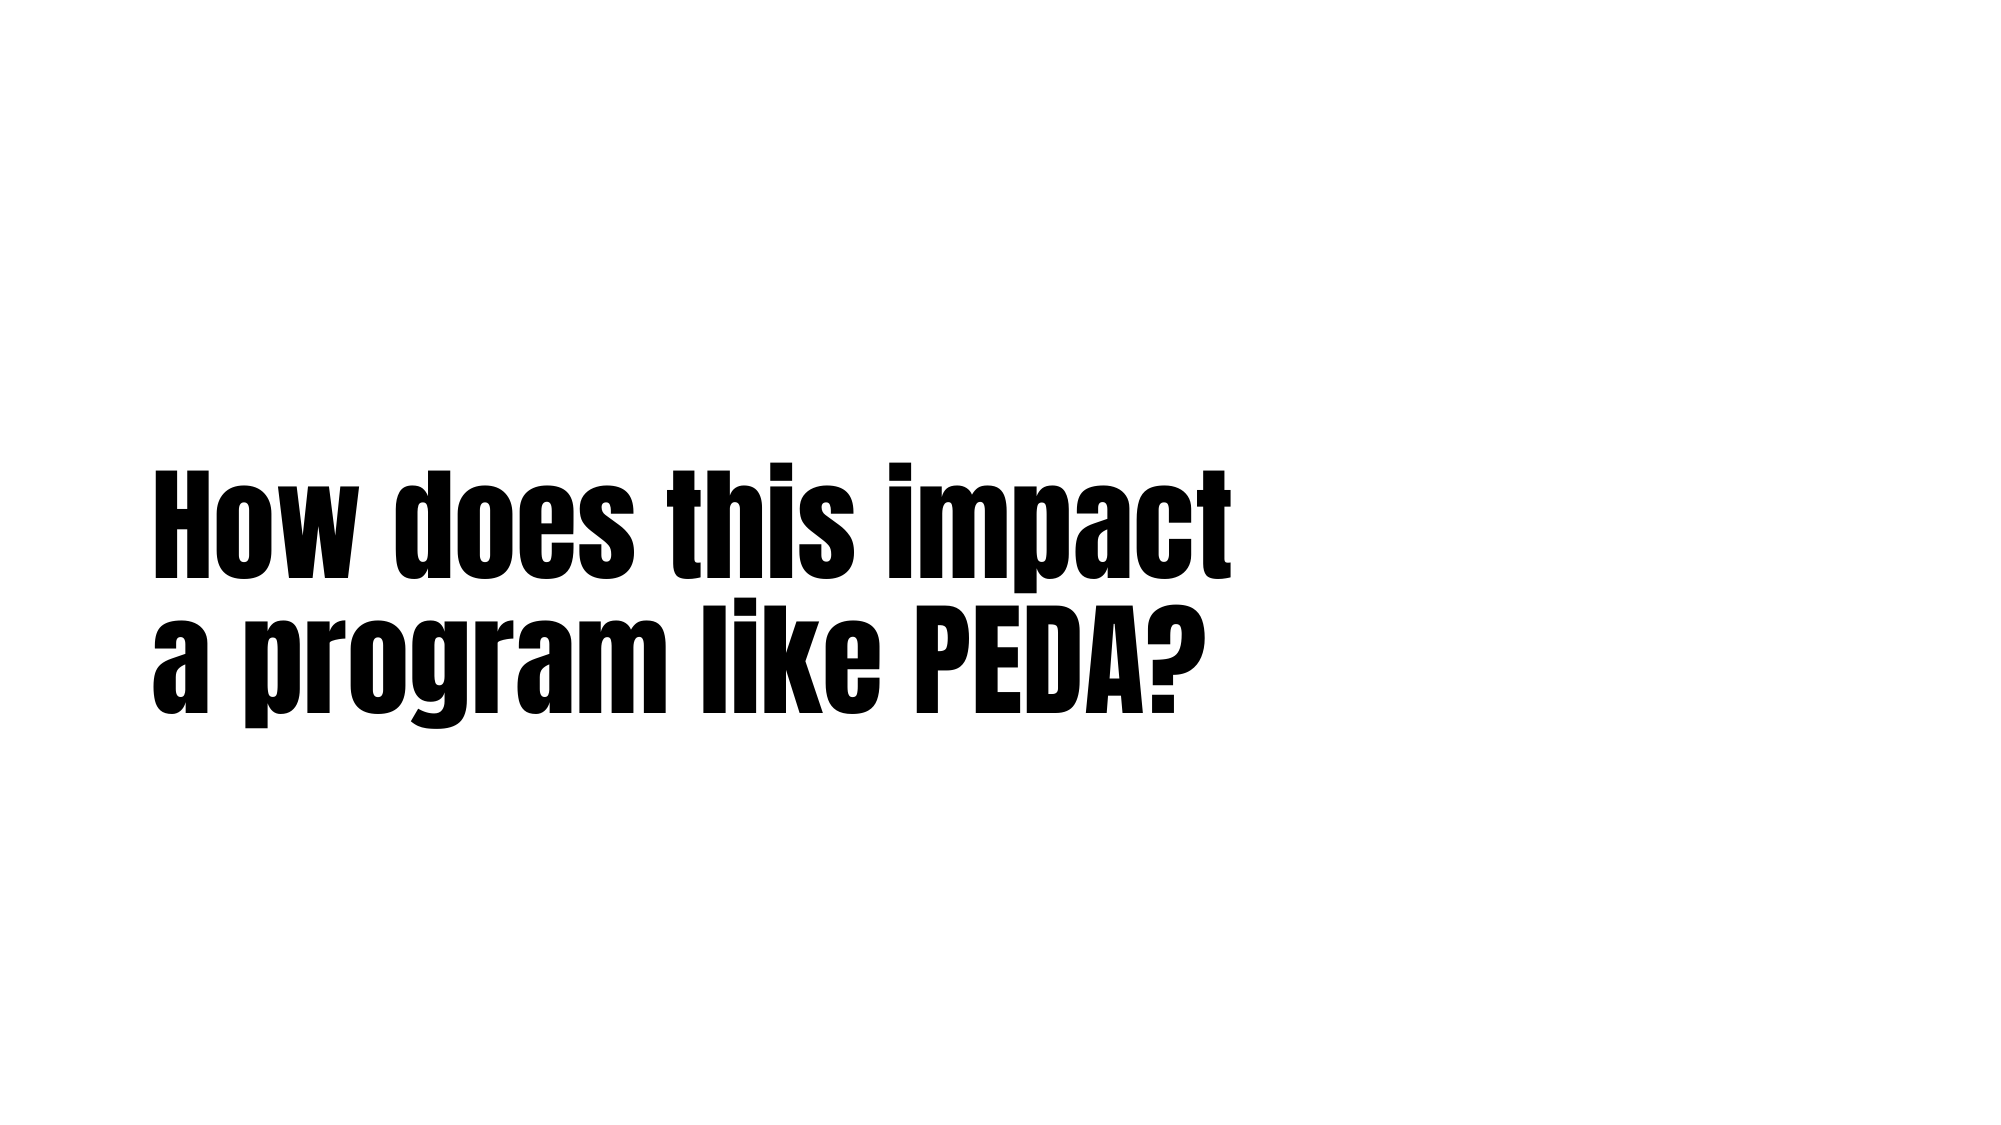

# How does this impact a program like PEDA?